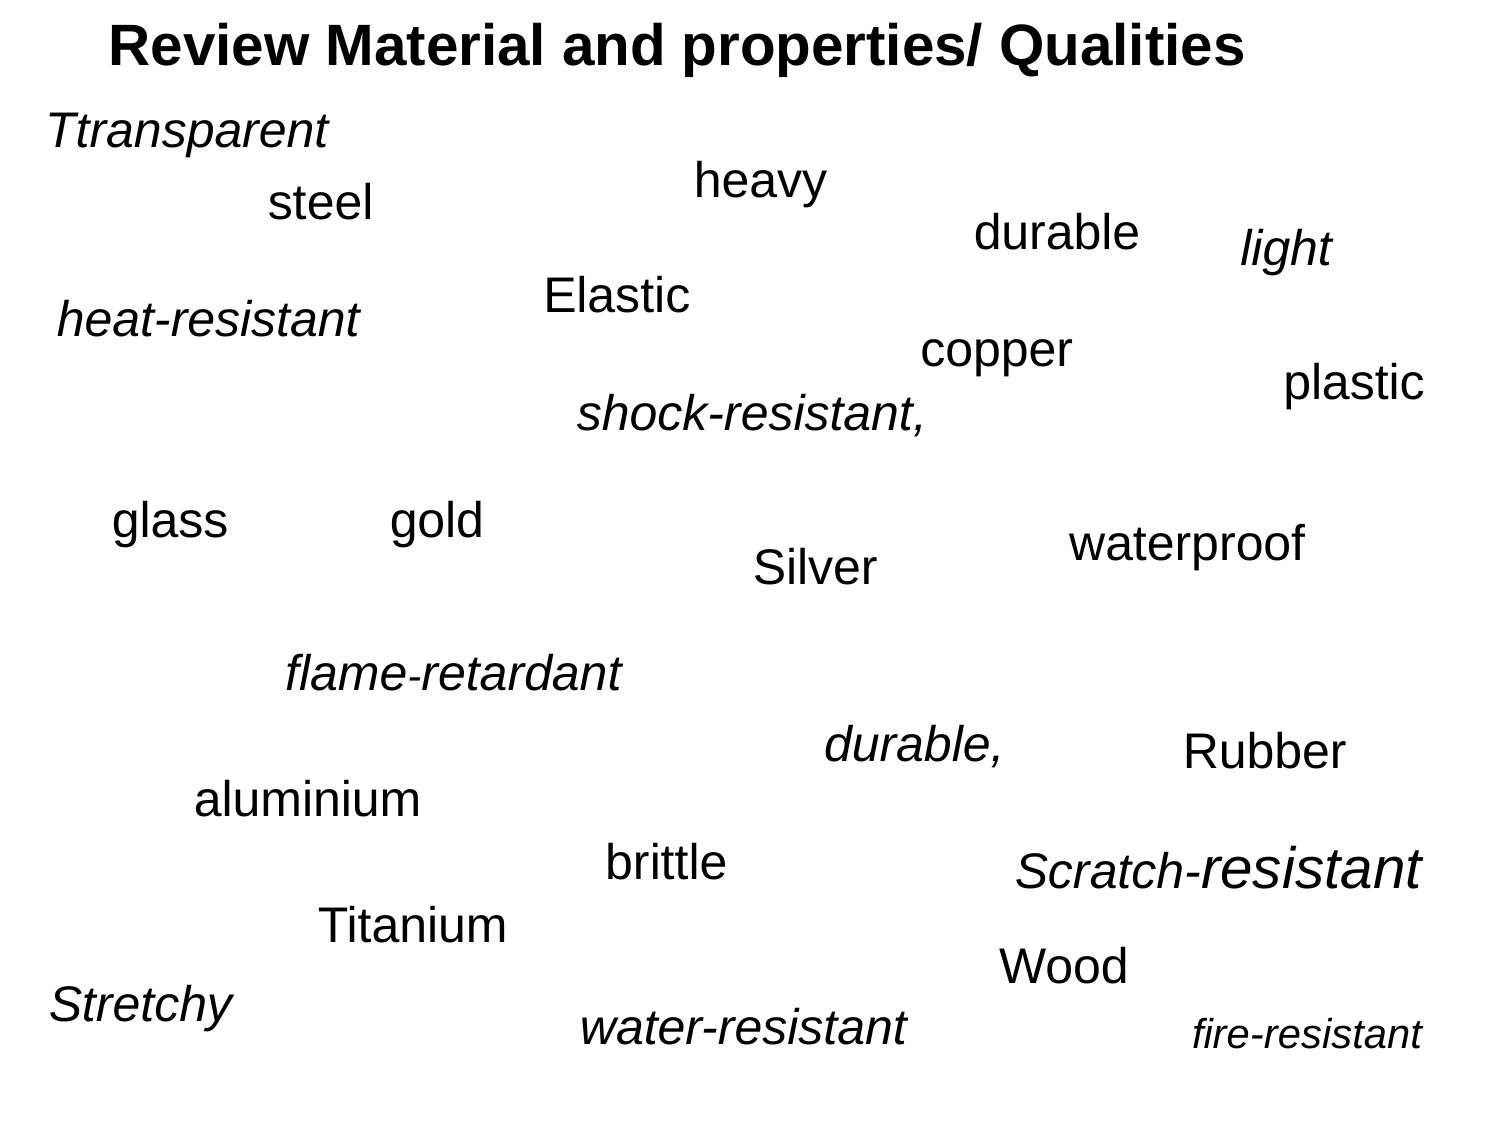

Review Material and properties/ Qualities
Ttransparent
heavy
steel
durable
light
Elastic
heat-resistant
copper
plastic
shock-resistant,
gold
glass
waterproof
Silver
flame-retardant
durable,
Rubber
aluminium
brittle
Scratch-resistant
Titanium
Wood
Stretchy
water-resistant
fire-resistant